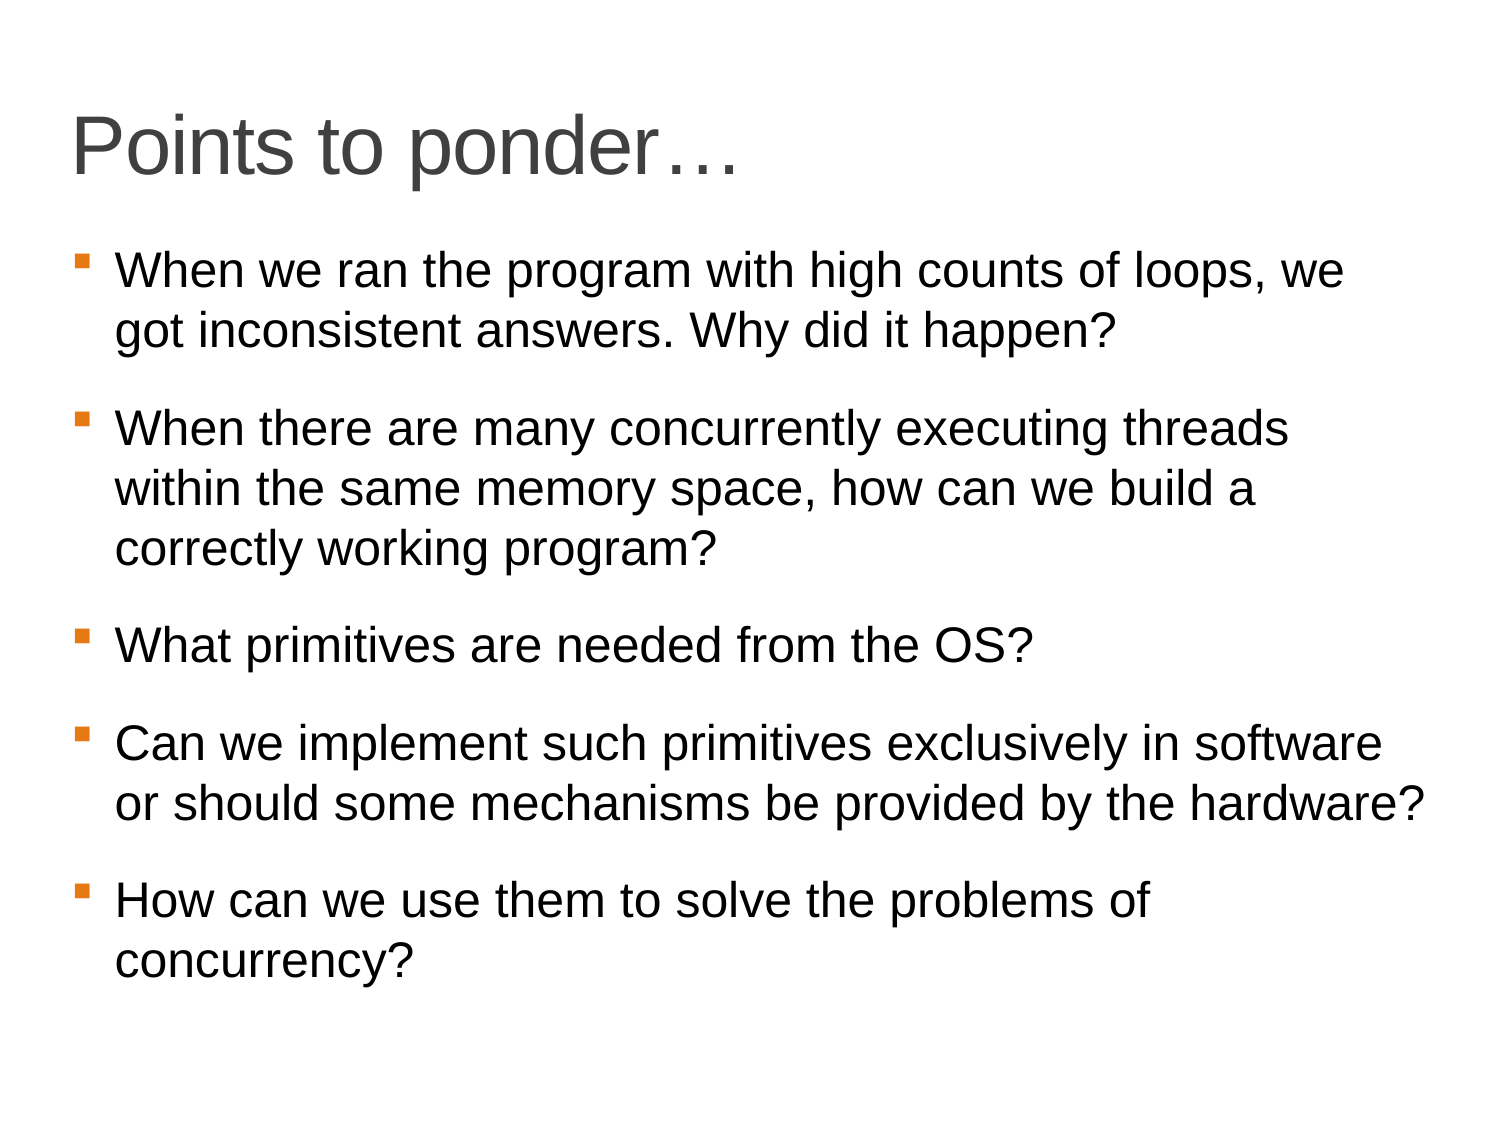

# Points to ponder…
When we ran the program with high counts of loops, we got inconsistent answers. Why did it happen?
When there are many concurrently executing threads within the same memory space, how can we build a correctly working program?
What primitives are needed from the OS?
Can we implement such primitives exclusively in software or should some mechanisms be provided by the hardware?
How can we use them to solve the problems of concurrency?